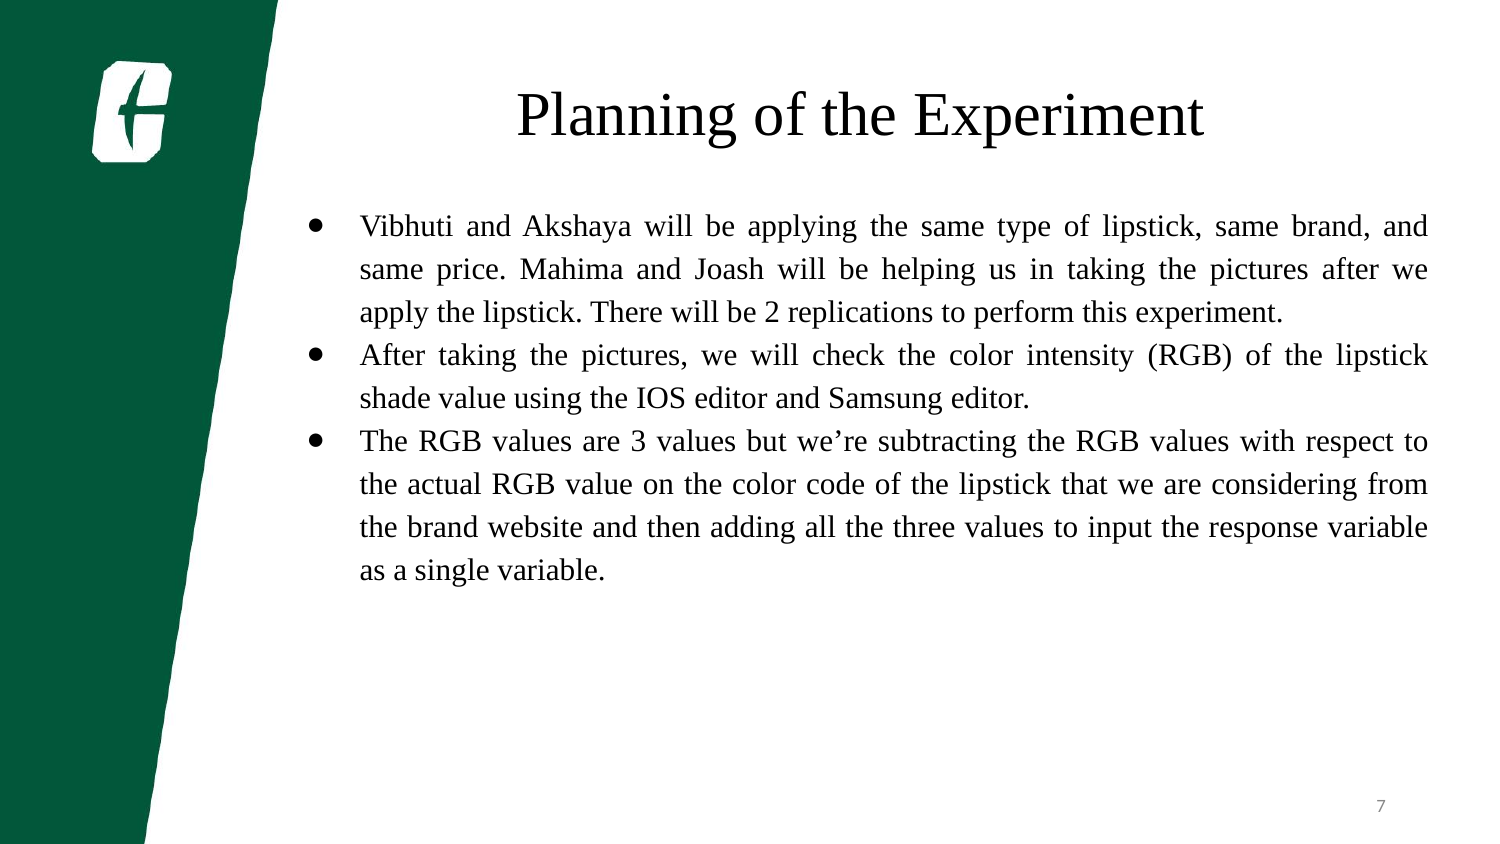

Planning of the Experiment
Vibhuti and Akshaya will be applying the same type of lipstick, same brand, and same price. Mahima and Joash will be helping us in taking the pictures after we apply the lipstick. There will be 2 replications to perform this experiment.
After taking the pictures, we will check the color intensity (RGB) of the lipstick shade value using the IOS editor and Samsung editor.
The RGB values are 3 values but we’re subtracting the RGB values with respect to the actual RGB value on the color code of the lipstick that we are considering from the brand website and then adding all the three values to input the response variable as a single variable.

7